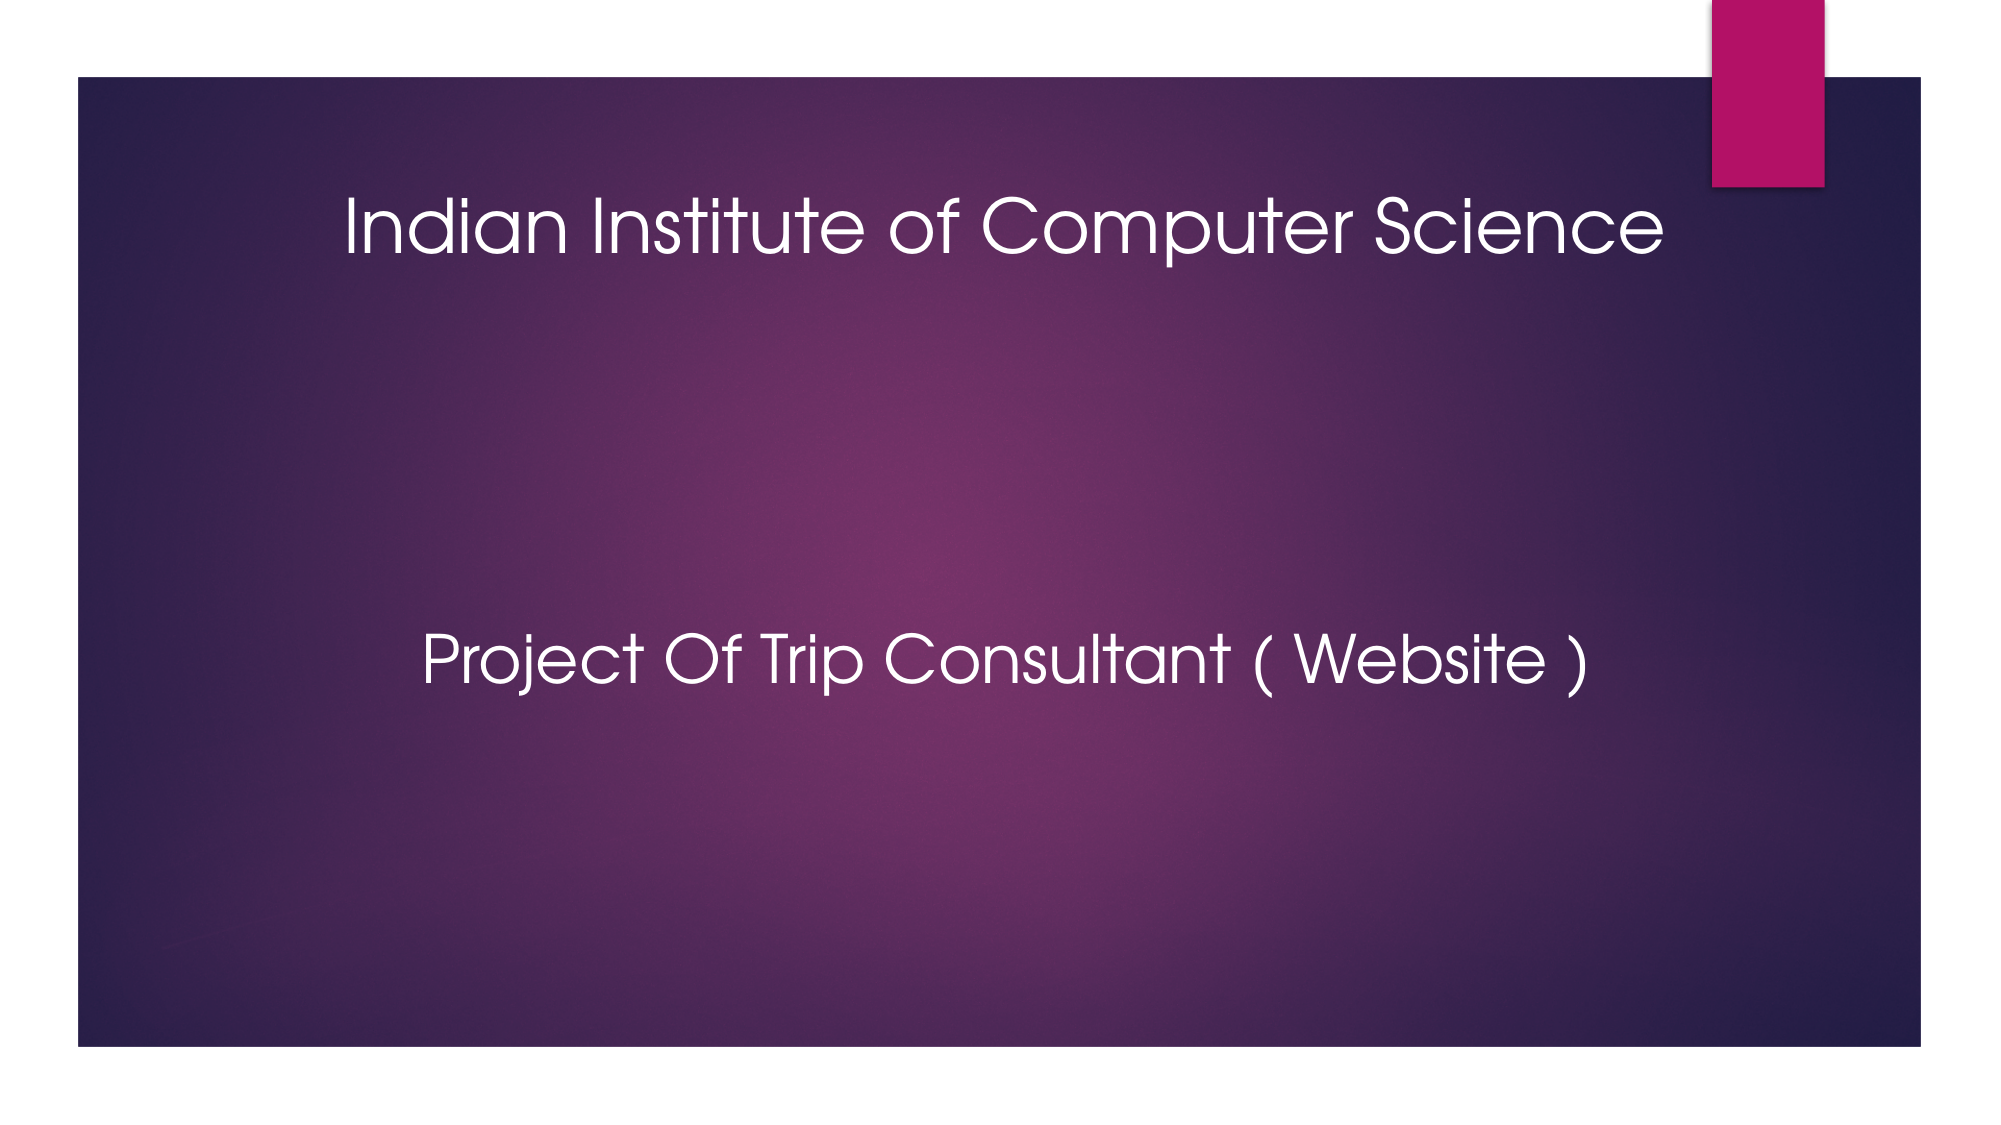

Indian Institute of Computer Science
Project Of Trip Consultant ( Website )